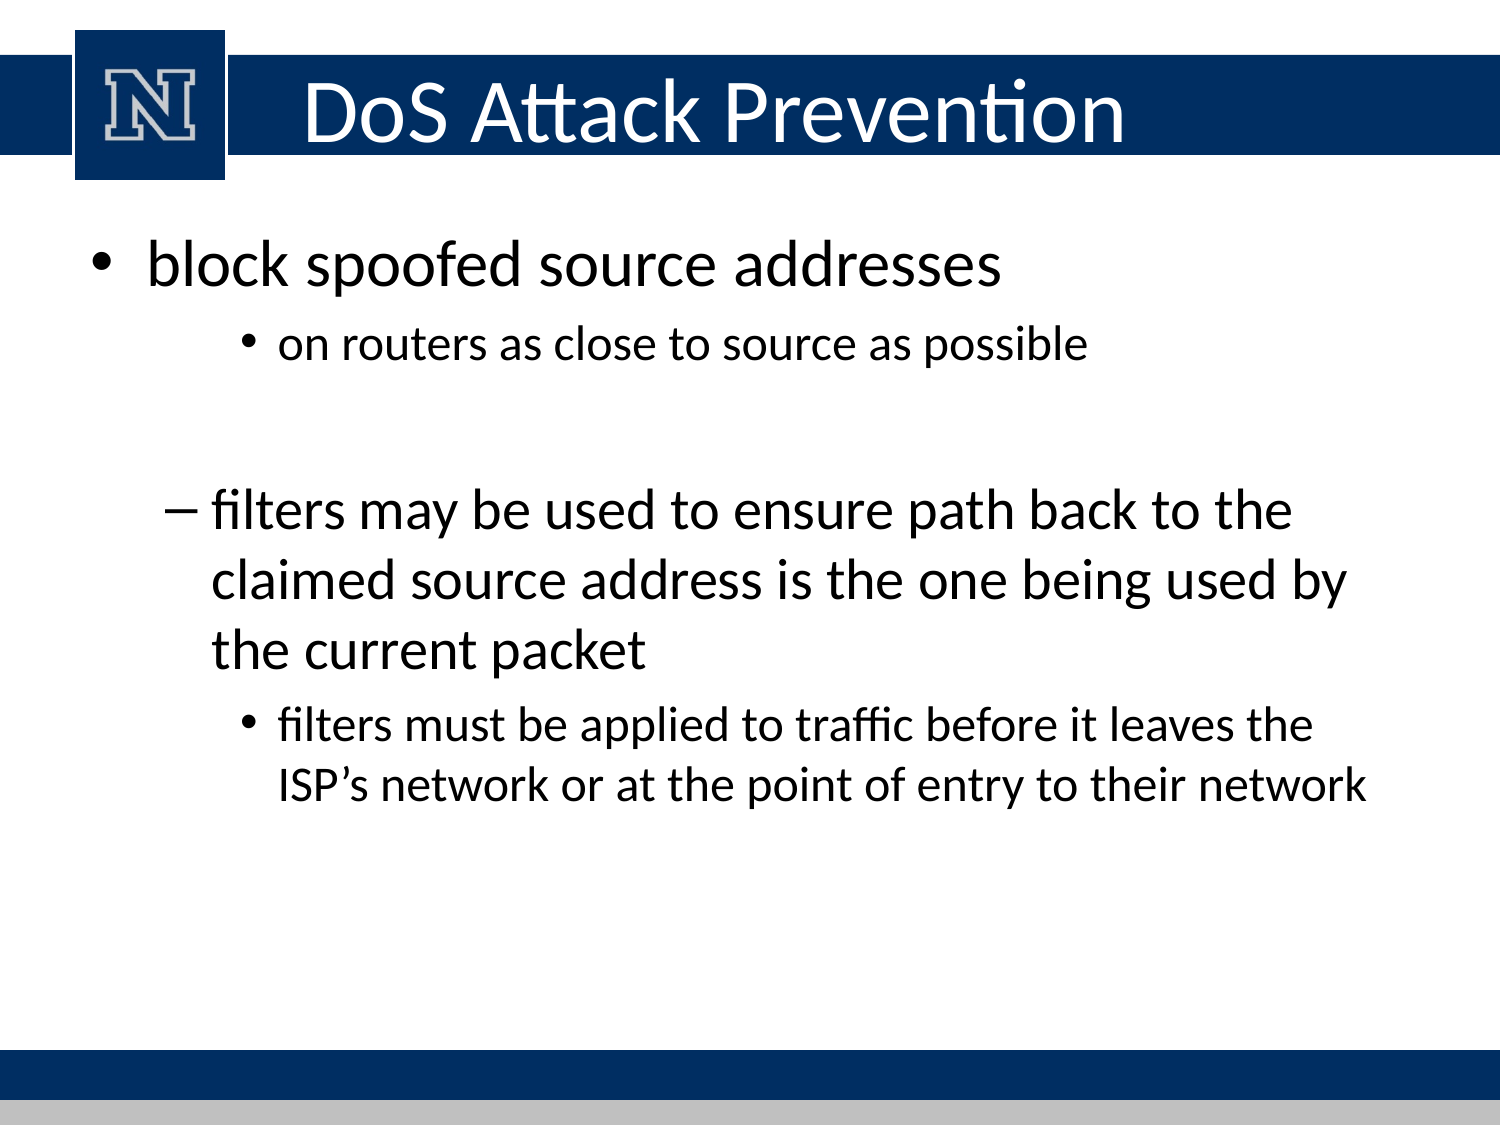

# DoS Attack Prevention
block spoofed source addresses
on routers as close to source as possible

filters may be used to ensure path back to the claimed source address is the one being used by the current packet
filters must be applied to traffic before it leaves the ISP’s network or at the point of entry to their network